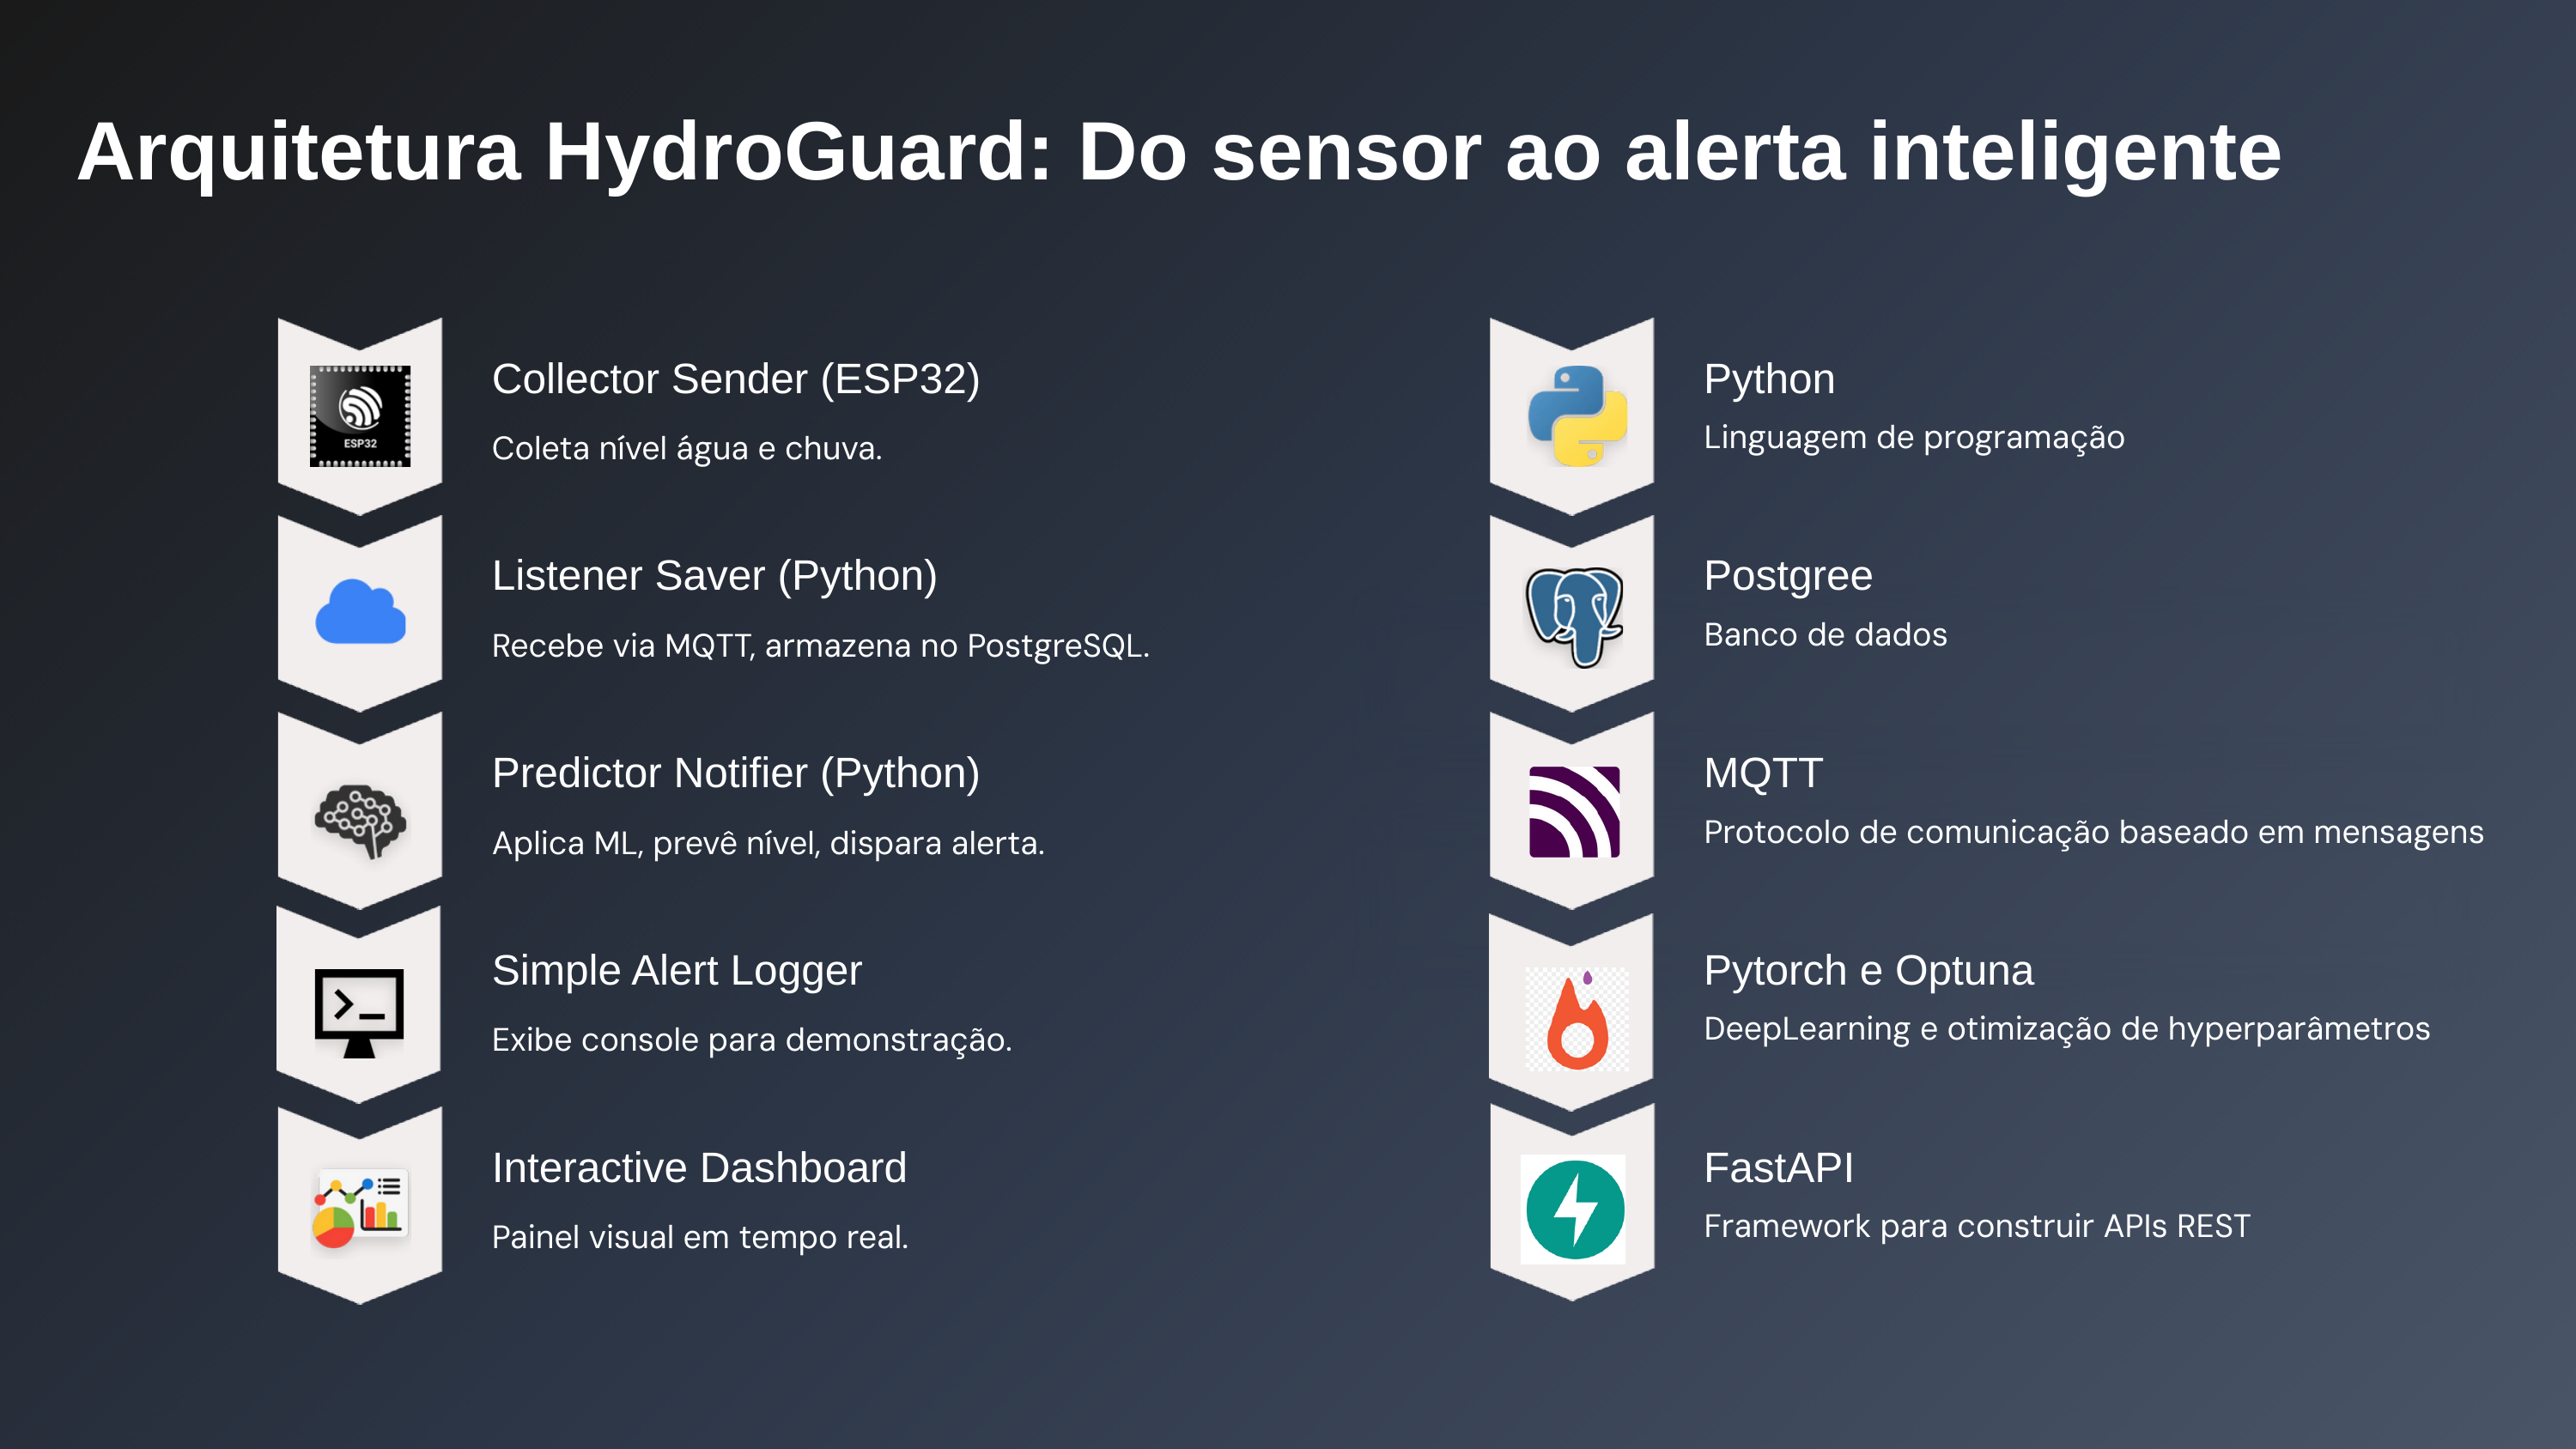

Arquitetura HydroGuard: Do sensor ao alerta inteligente

Collector Sender (ESP32)
Python

Linguagem de programação
Coleta nível água e chuva.

Listener Saver (Python)
Postgree

Banco de dados
Recebe via MQTT, armazena no PostgreSQL.

Predictor Notifier (Python)
MQTT

Protocolo de comunicação baseado em mensagens
Aplica ML, prevê nível, dispara alerta.

Simple Alert Logger
Pytorch e Optuna

DeepLearning e otimização de hyperparâmetros
Exibe console para demonstração.

Interactive Dashboard
FastAPI

Framework para construir APIs REST
Painel visual em tempo real.